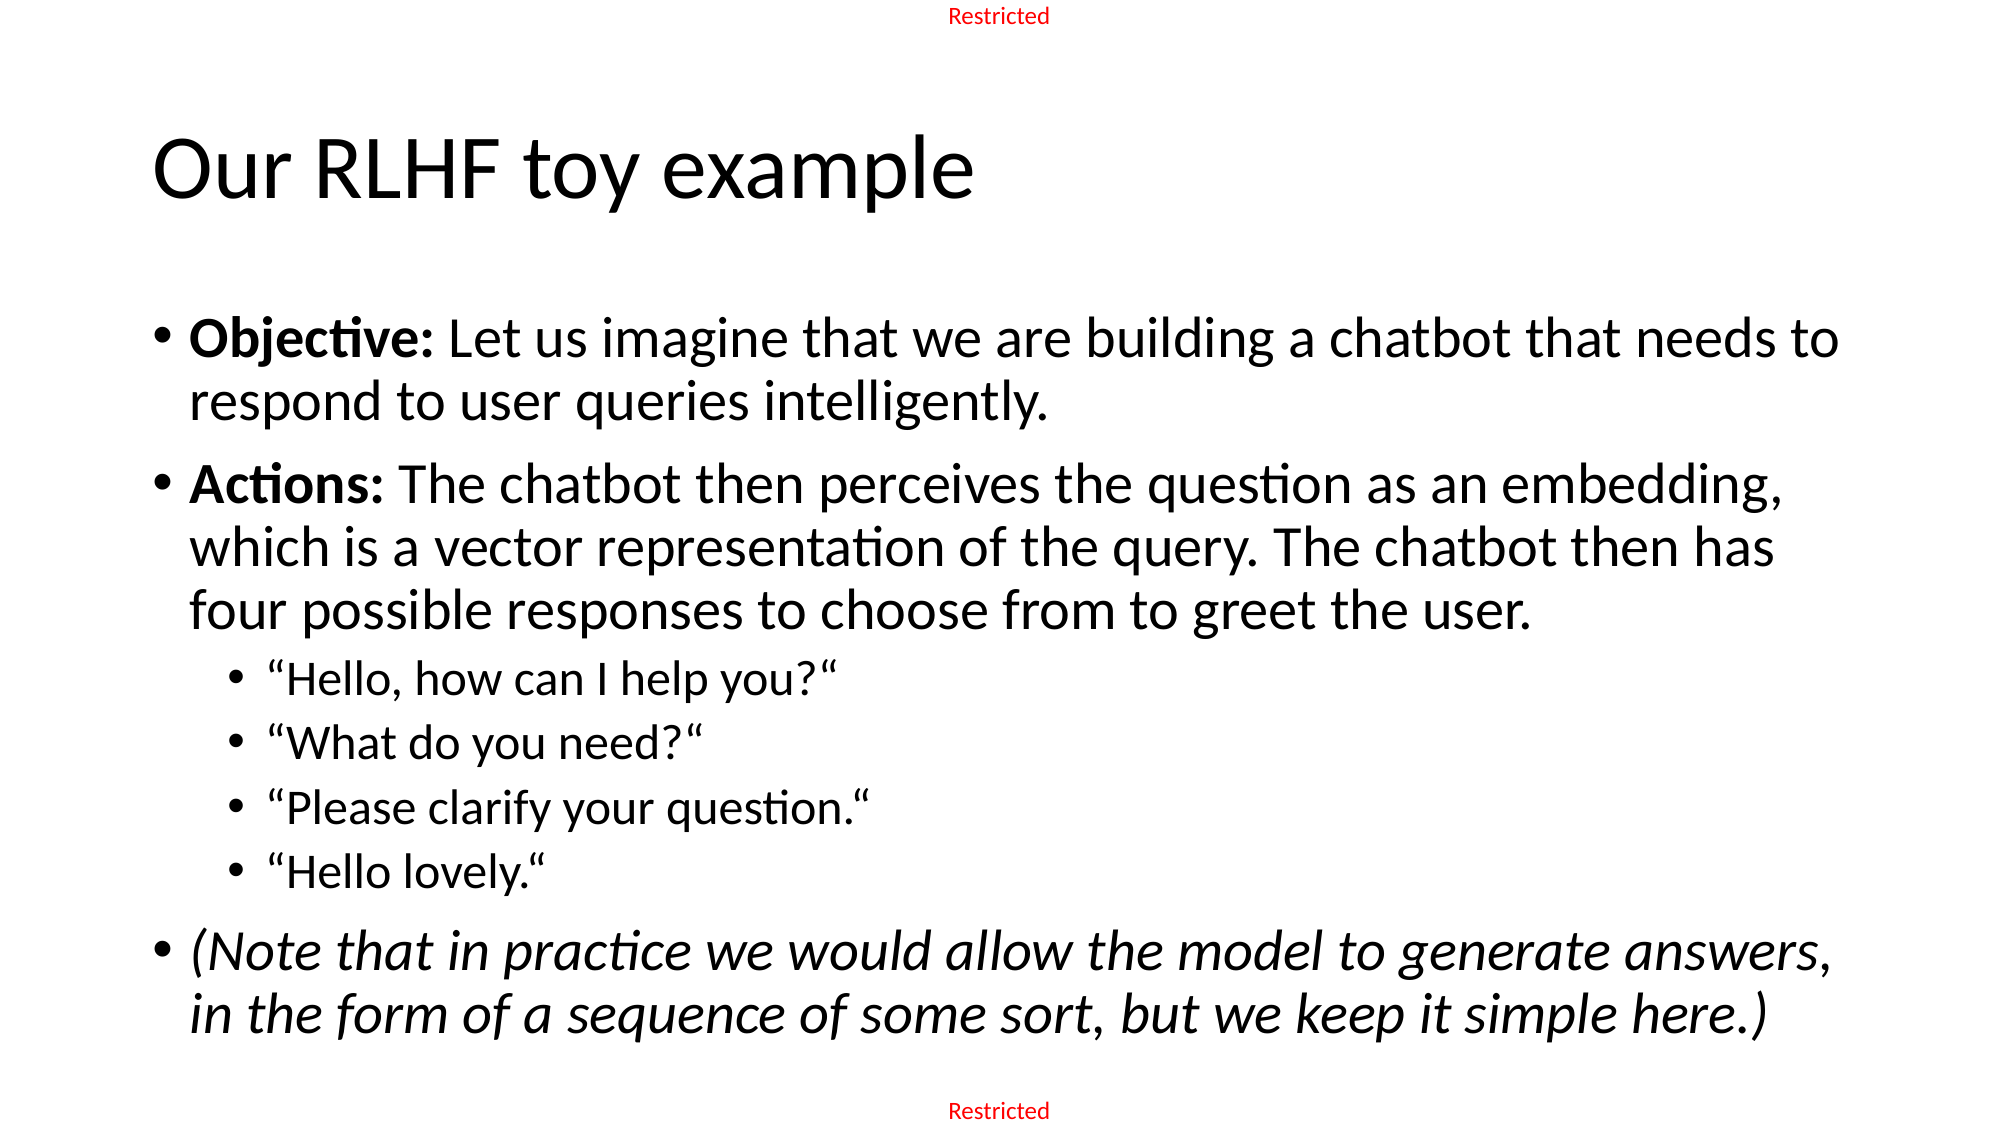

# Our RLHF toy example
Objective: Let us imagine that we are building a chatbot that needs to respond to user queries intelligently.
Actions: The chatbot then perceives the question as an embedding, which is a vector representation of the query. The chatbot then has four possible responses to choose from to greet the user.
“Hello, how can I help you?“
“What do you need?“
“Please clarify your question.“
“Hello lovely.“
(Note that in practice we would allow the model to generate answers, in the form of a sequence of some sort, but we keep it simple here.)